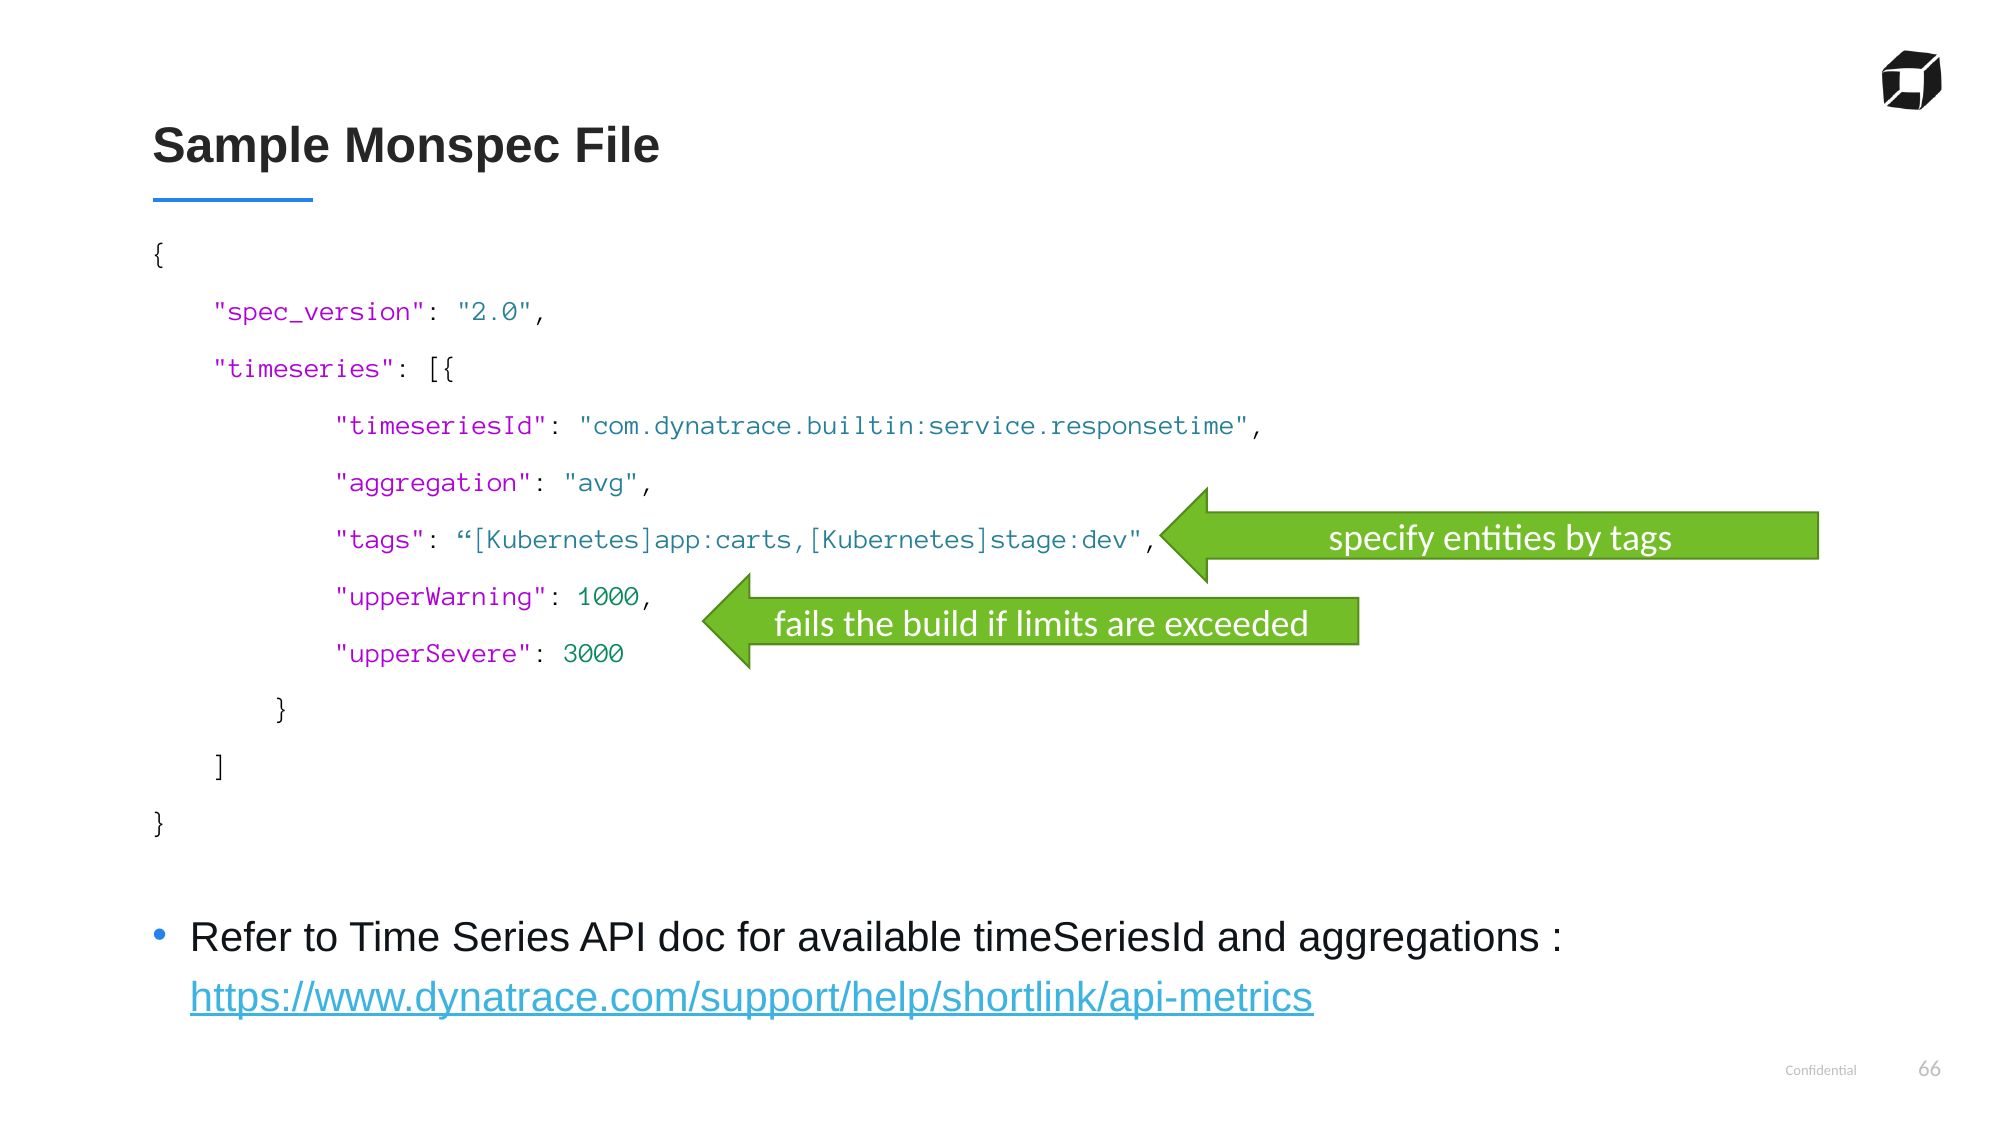

# Sample Monspec File
{
    "spec_version": "2.0",
    "timeseries": [{
            "timeseriesId": "com.dynatrace.builtin:service.responsetime",
            "aggregation": "avg",
            "tags": “[Kubernetes]app:carts,[Kubernetes]stage:dev",
            "upperWarning": 1000,
            "upperSevere": 3000
        }
    ]
}
specify entities by tags
fails the build if limits are exceeded
Refer to Time Series API doc for available timeSeriesId and aggregations : https://www.dynatrace.com/support/help/shortlink/api-metrics